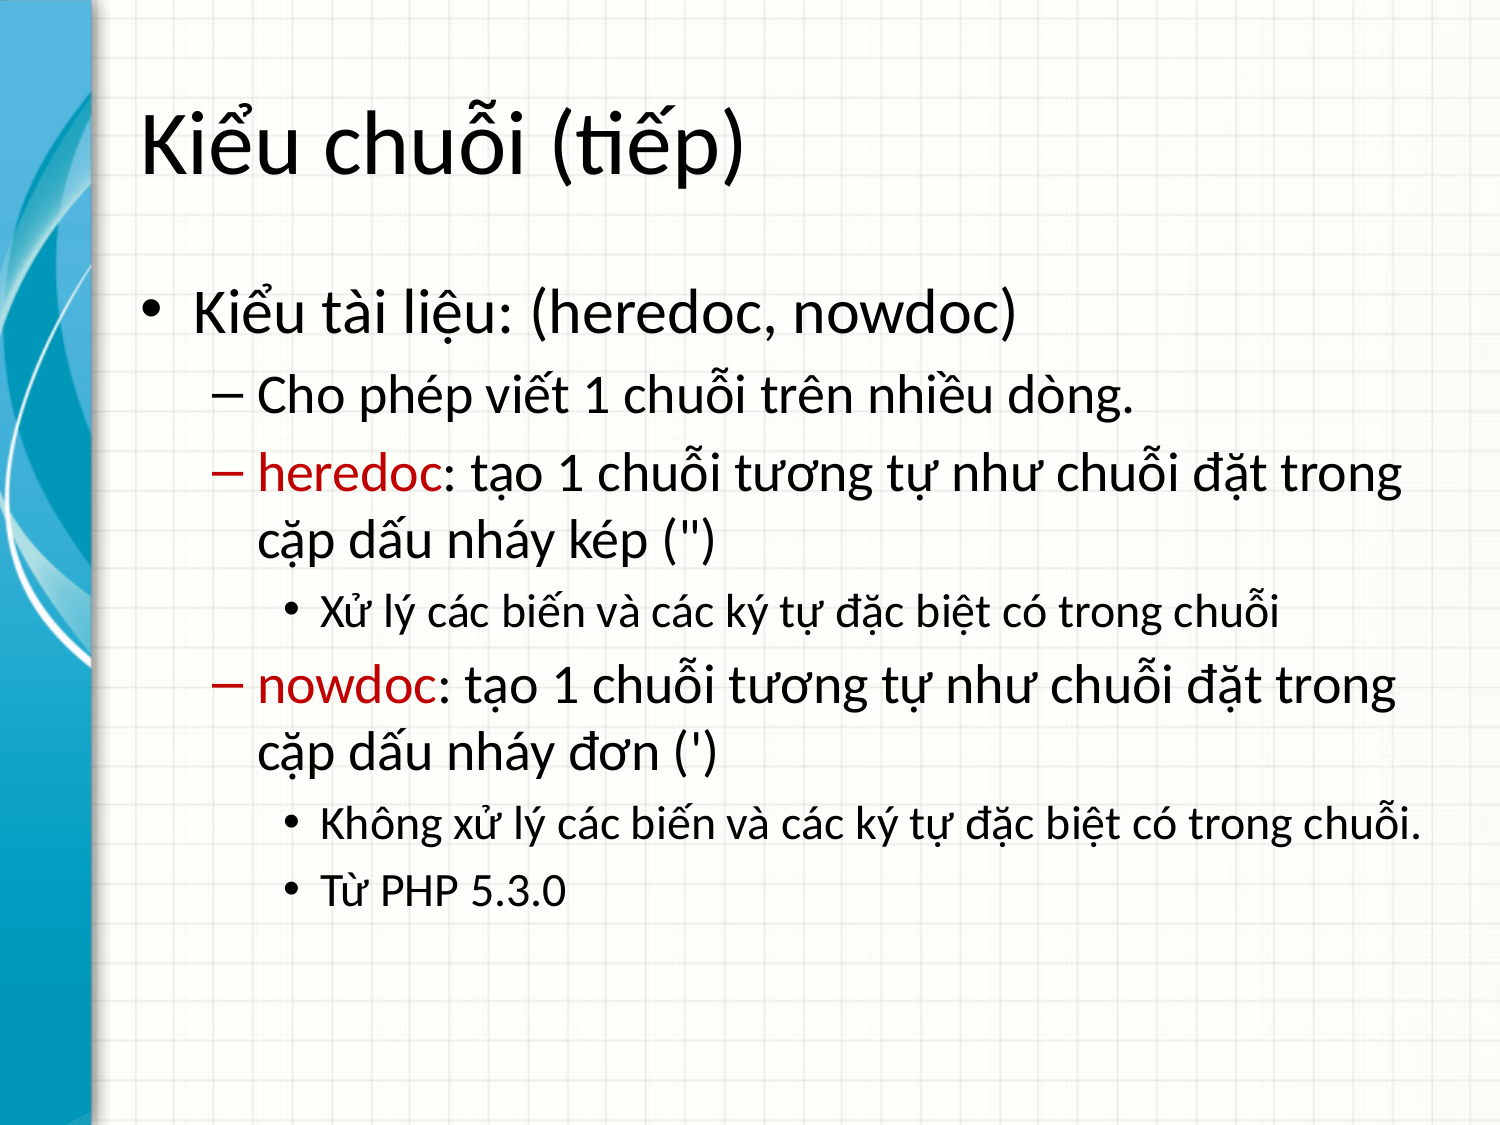

# Kiểu chuỗi (tiếp)
Kiểu tài liệu: (heredoc, nowdoc)
Cho phép viết 1 chuỗi trên nhiều dòng.
heredoc: tạo 1 chuỗi tương tự như chuỗi đặt trong cặp dấu nháy kép (")
Xử lý các biến và các ký tự đặc biệt có trong chuỗi
nowdoc: tạo 1 chuỗi tương tự như chuỗi đặt trong cặp dấu nháy đơn (')
Không xử lý các biến và các ký tự đặc biệt có trong chuỗi.
Từ PHP 5.3.0